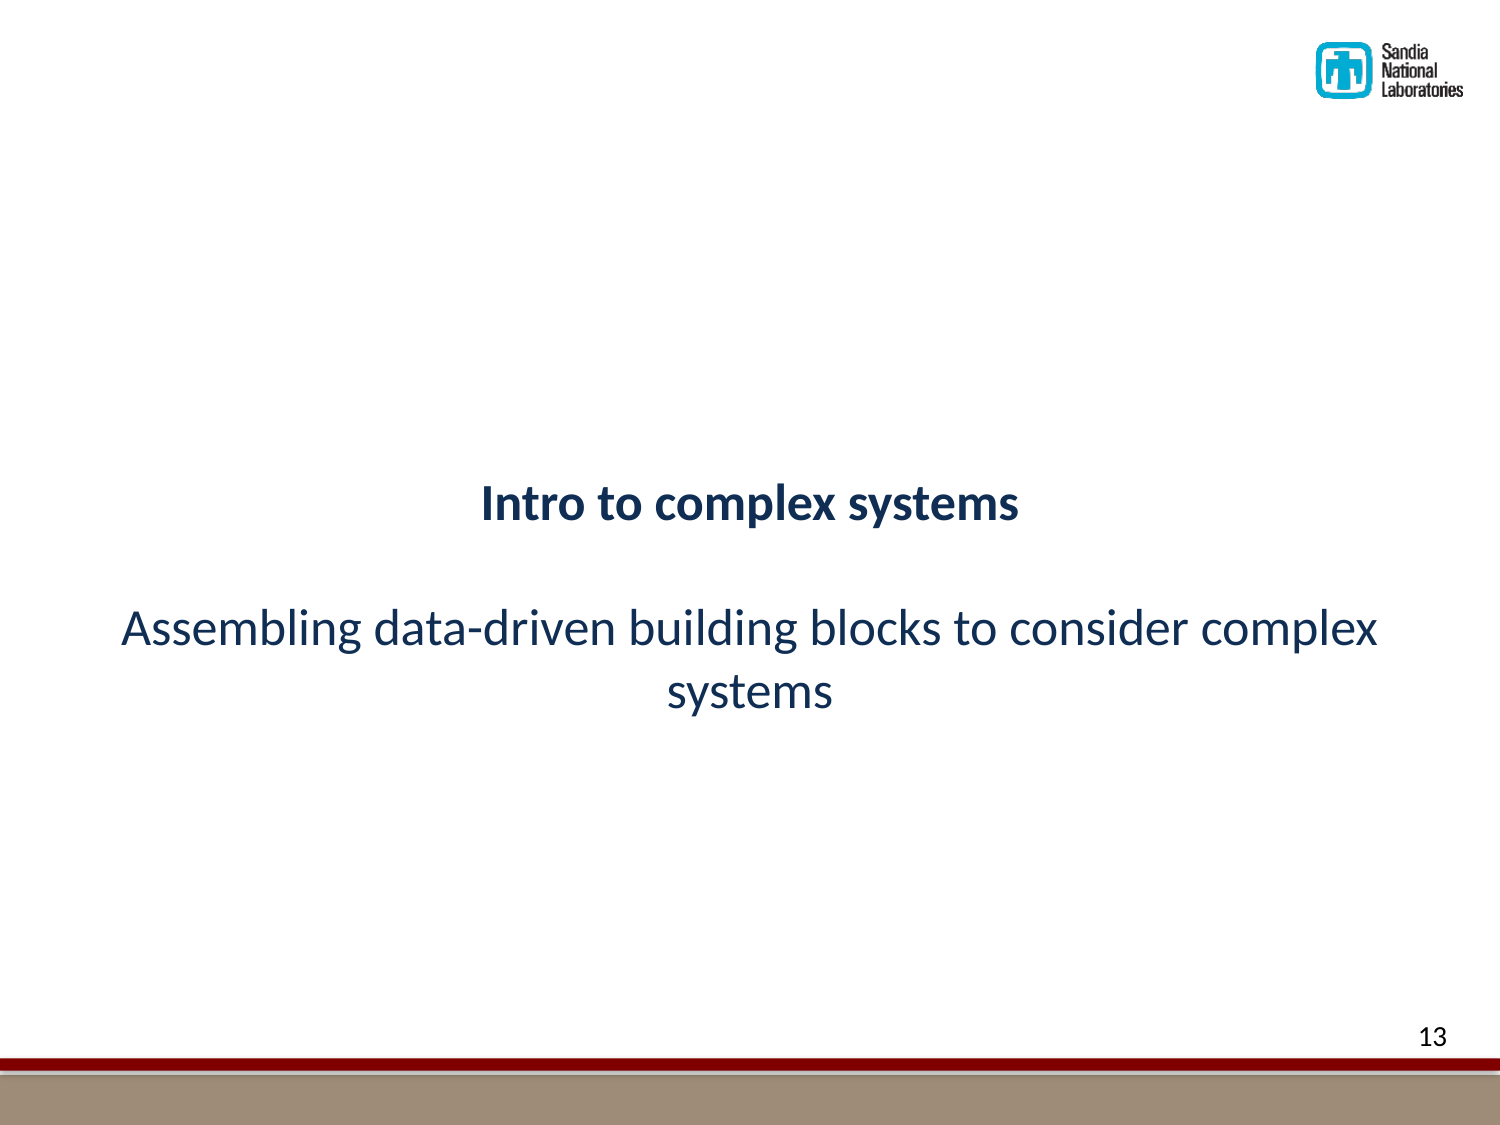

# Intro to complex systems Assembling data-driven building blocks to consider complex systems
13